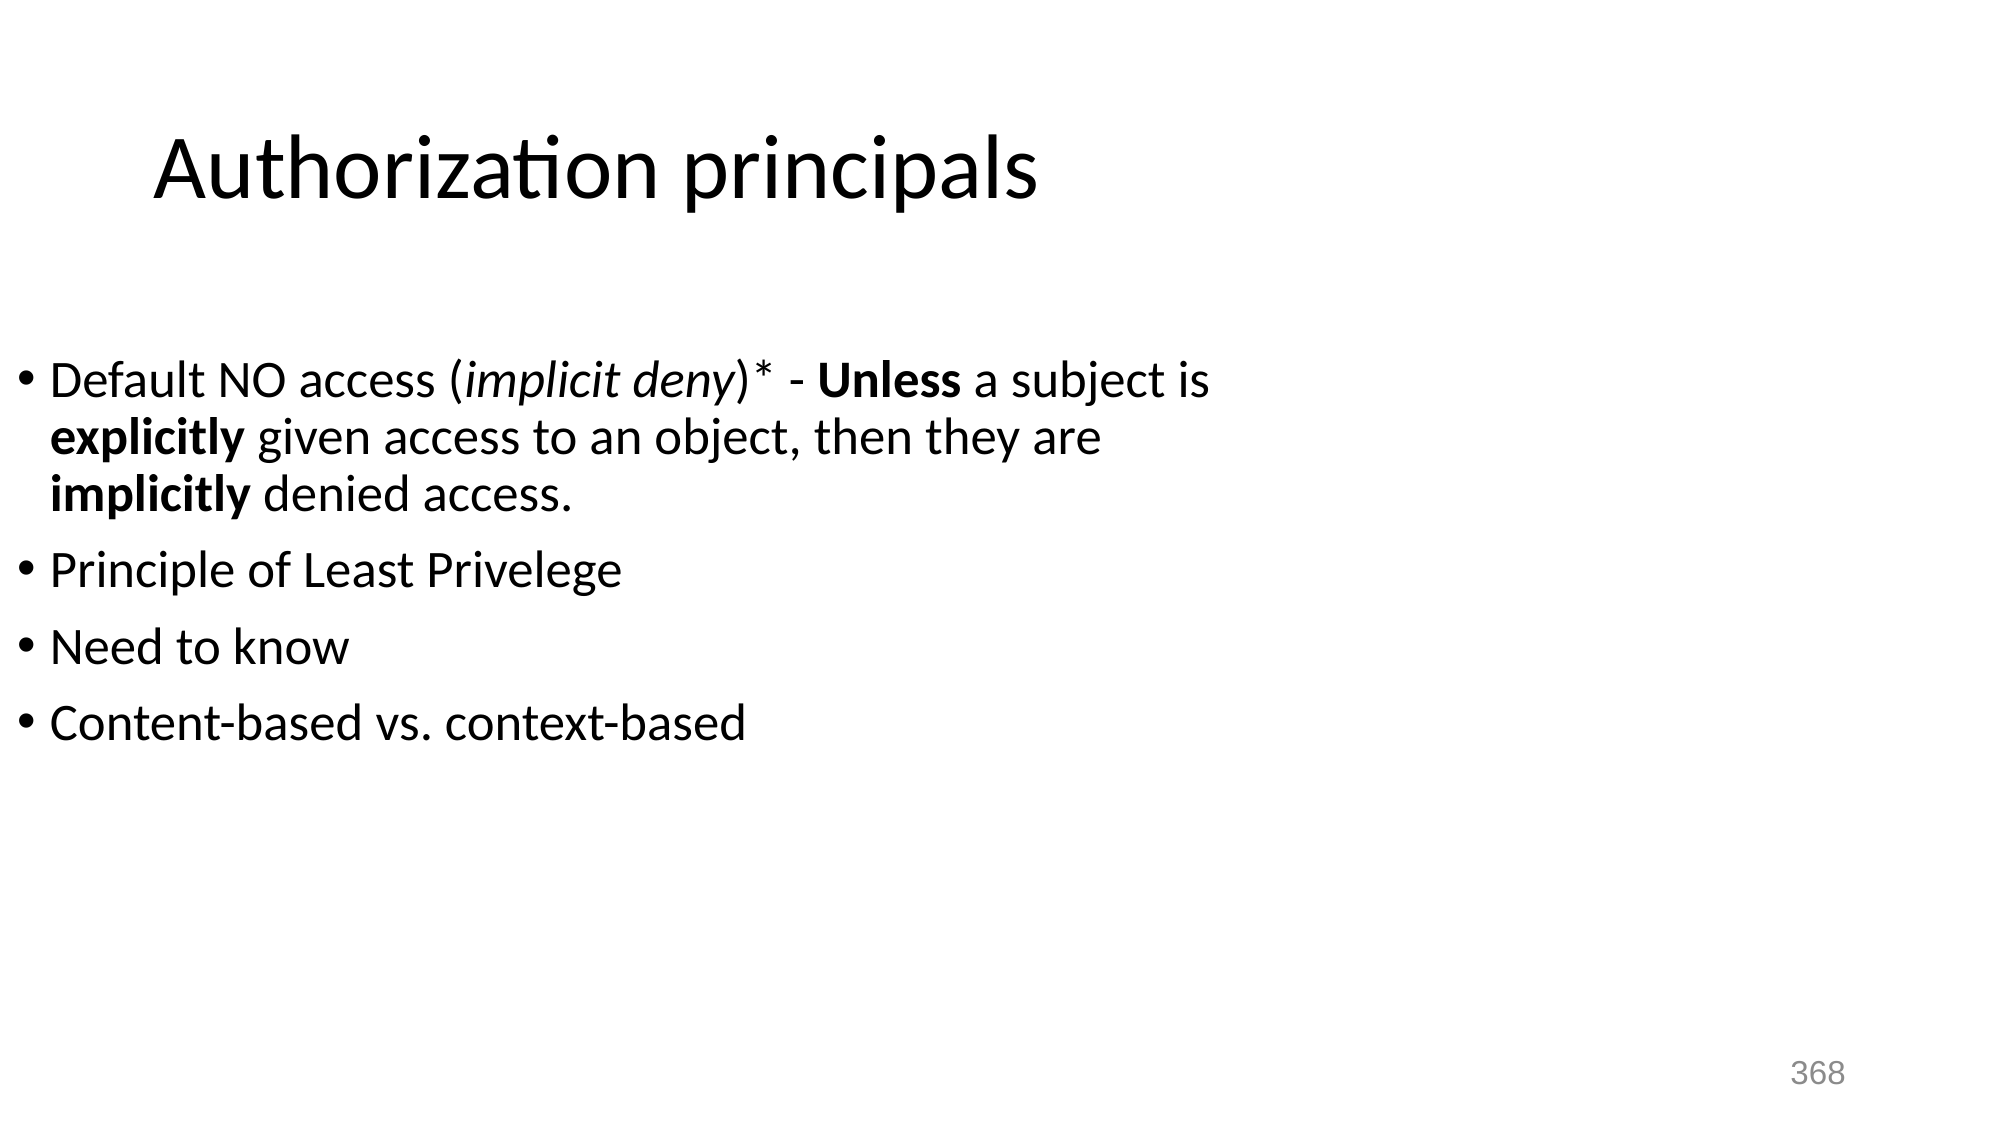

# Authorization principals
Default NO access (implicit deny)* - Unless a subject is explicitly given access to an object, then they are implicitly denied access.
Principle of Least Privelege
Need to know
Content-based vs. context-based

368